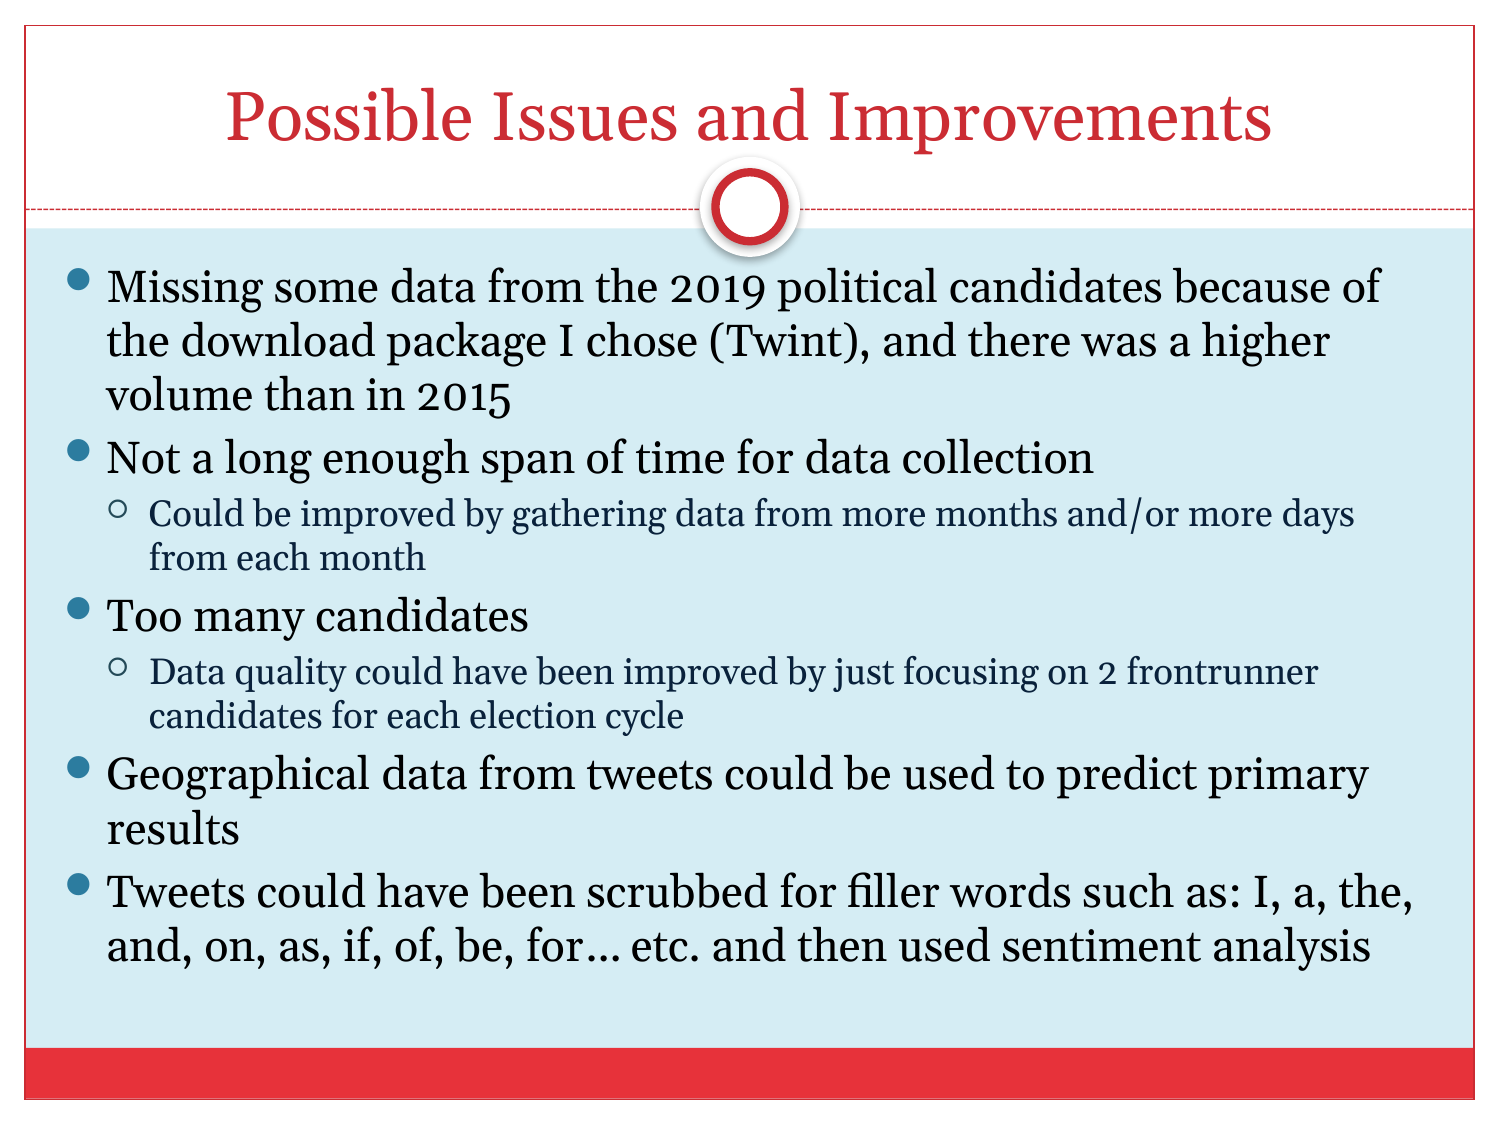

# Possible Issues and Improvements
Missing some data from the 2019 political candidates because of the download package I chose (Twint), and there was a higher volume than in 2015
Not a long enough span of time for data collection
Could be improved by gathering data from more months and/or more days from each month
Too many candidates
Data quality could have been improved by just focusing on 2 frontrunner candidates for each election cycle
Geographical data from tweets could be used to predict primary results
Tweets could have been scrubbed for filler words such as: I, a, the, and, on, as, if, of, be, for… etc. and then used sentiment analysis